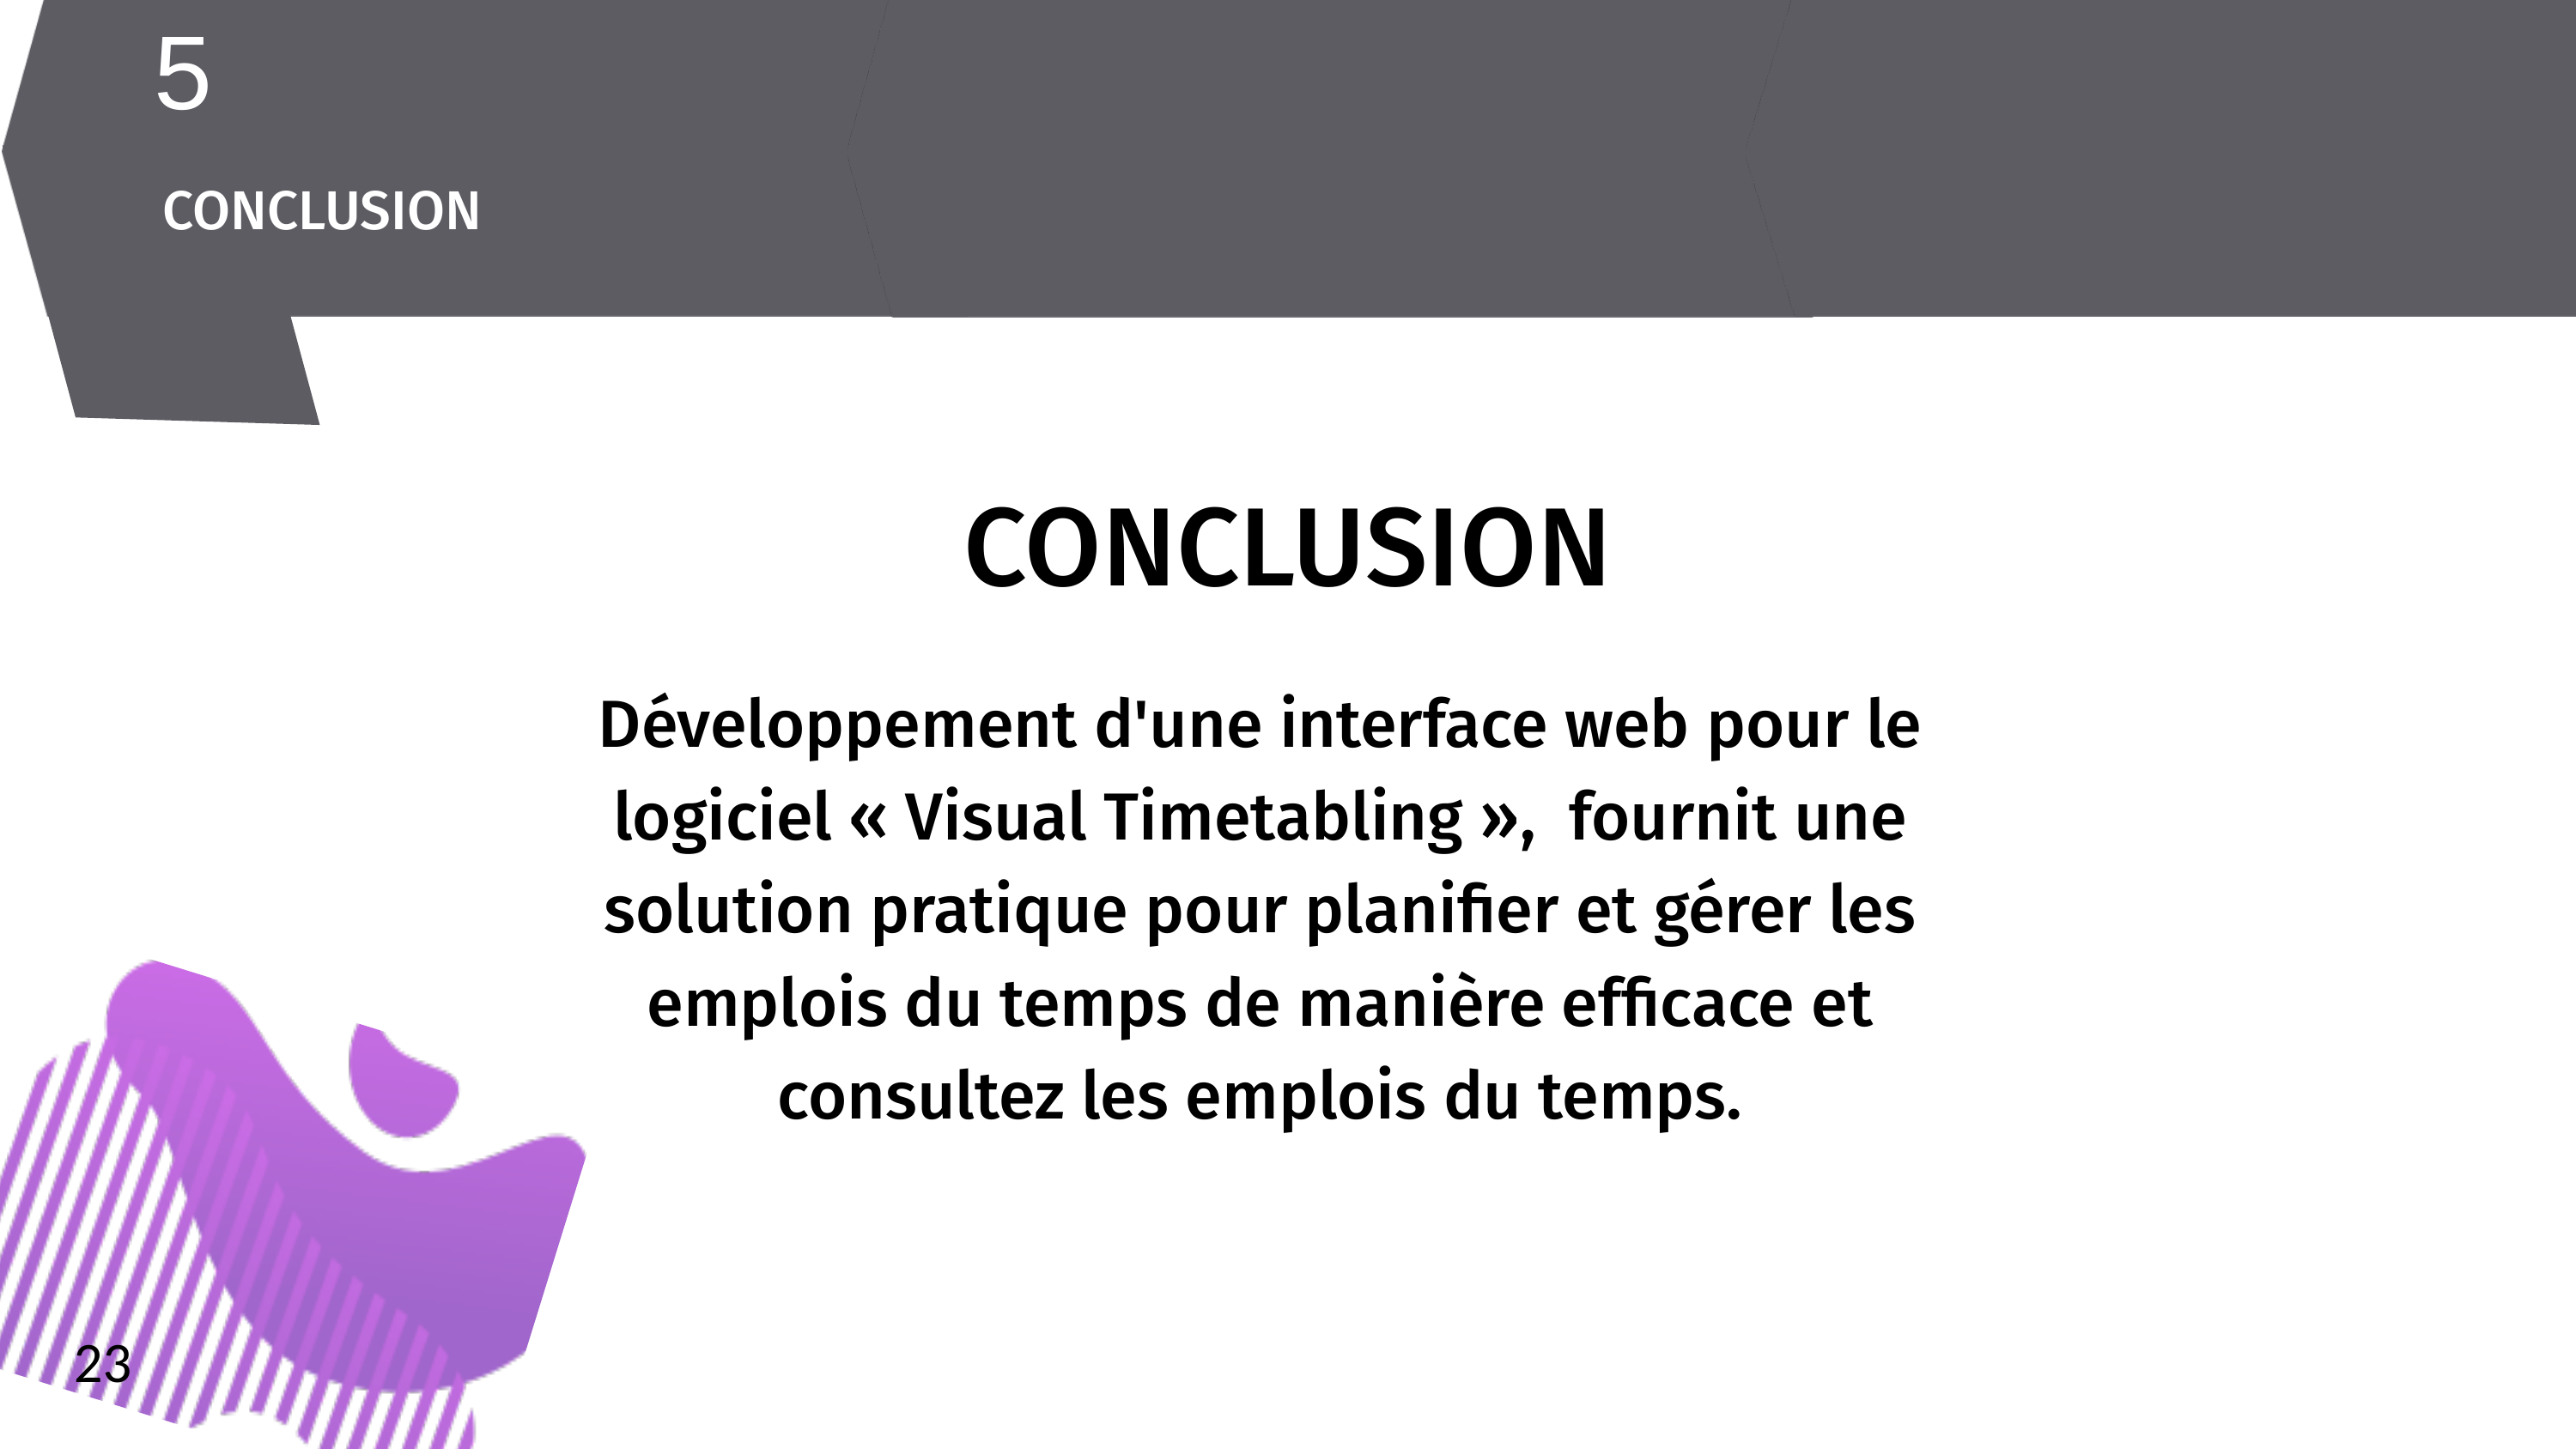

5

 CONCLUSION
CONCLUSION
Développement d'une interface web pour le logiciel « Visual Timetabling »,  fournit une solution pratique pour planifier et gérer les emplois du temps de manière efficace et consultez les emplois du temps.

23